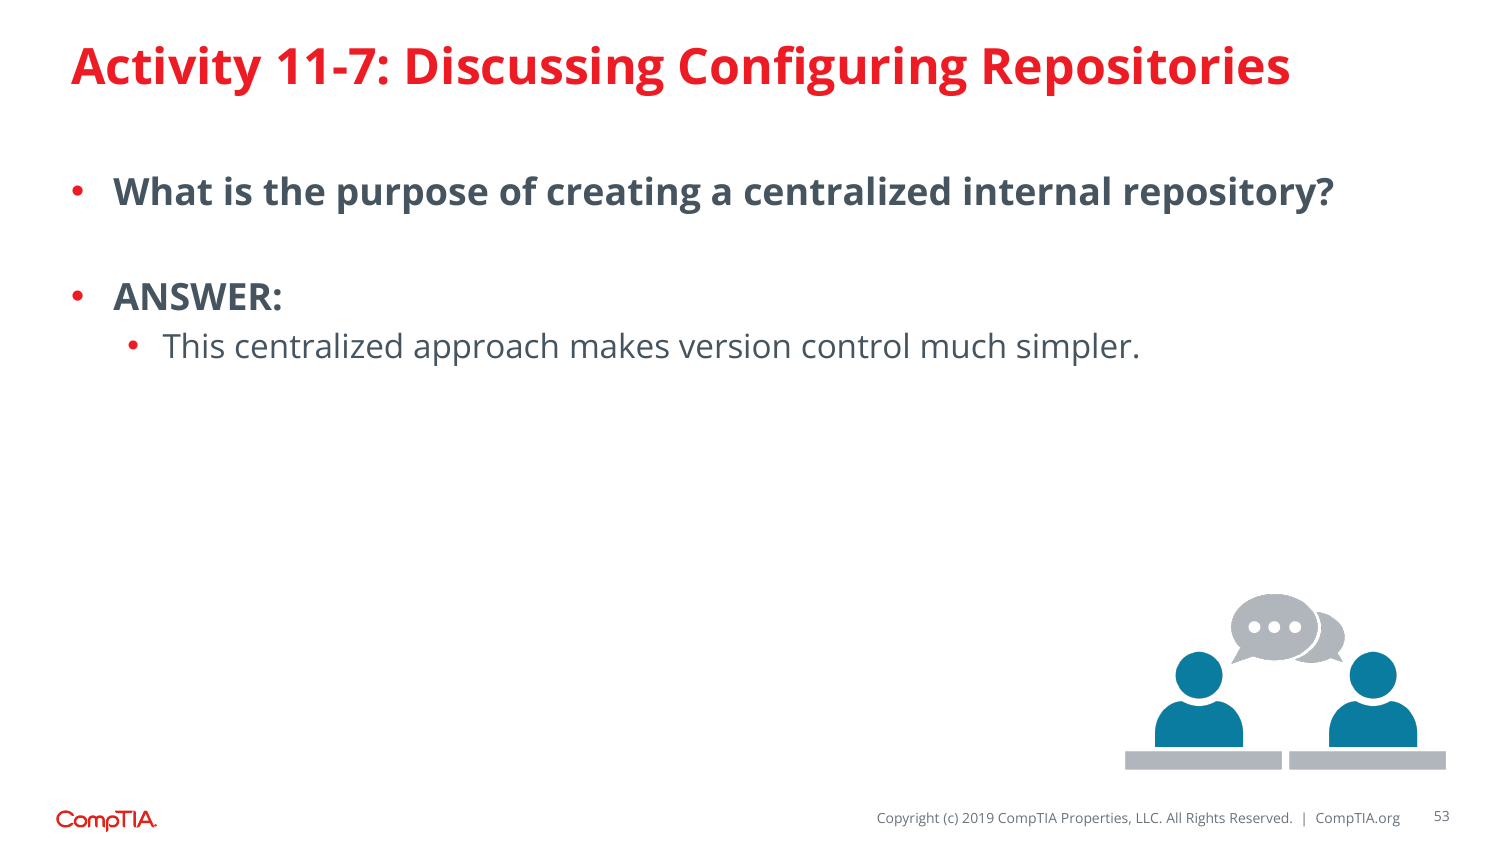

# Activity 11-7: Discussing Configuring Repositories
What is the purpose of creating a centralized internal repository?

ANSWER:
This centralized approach makes version control much simpler.

53